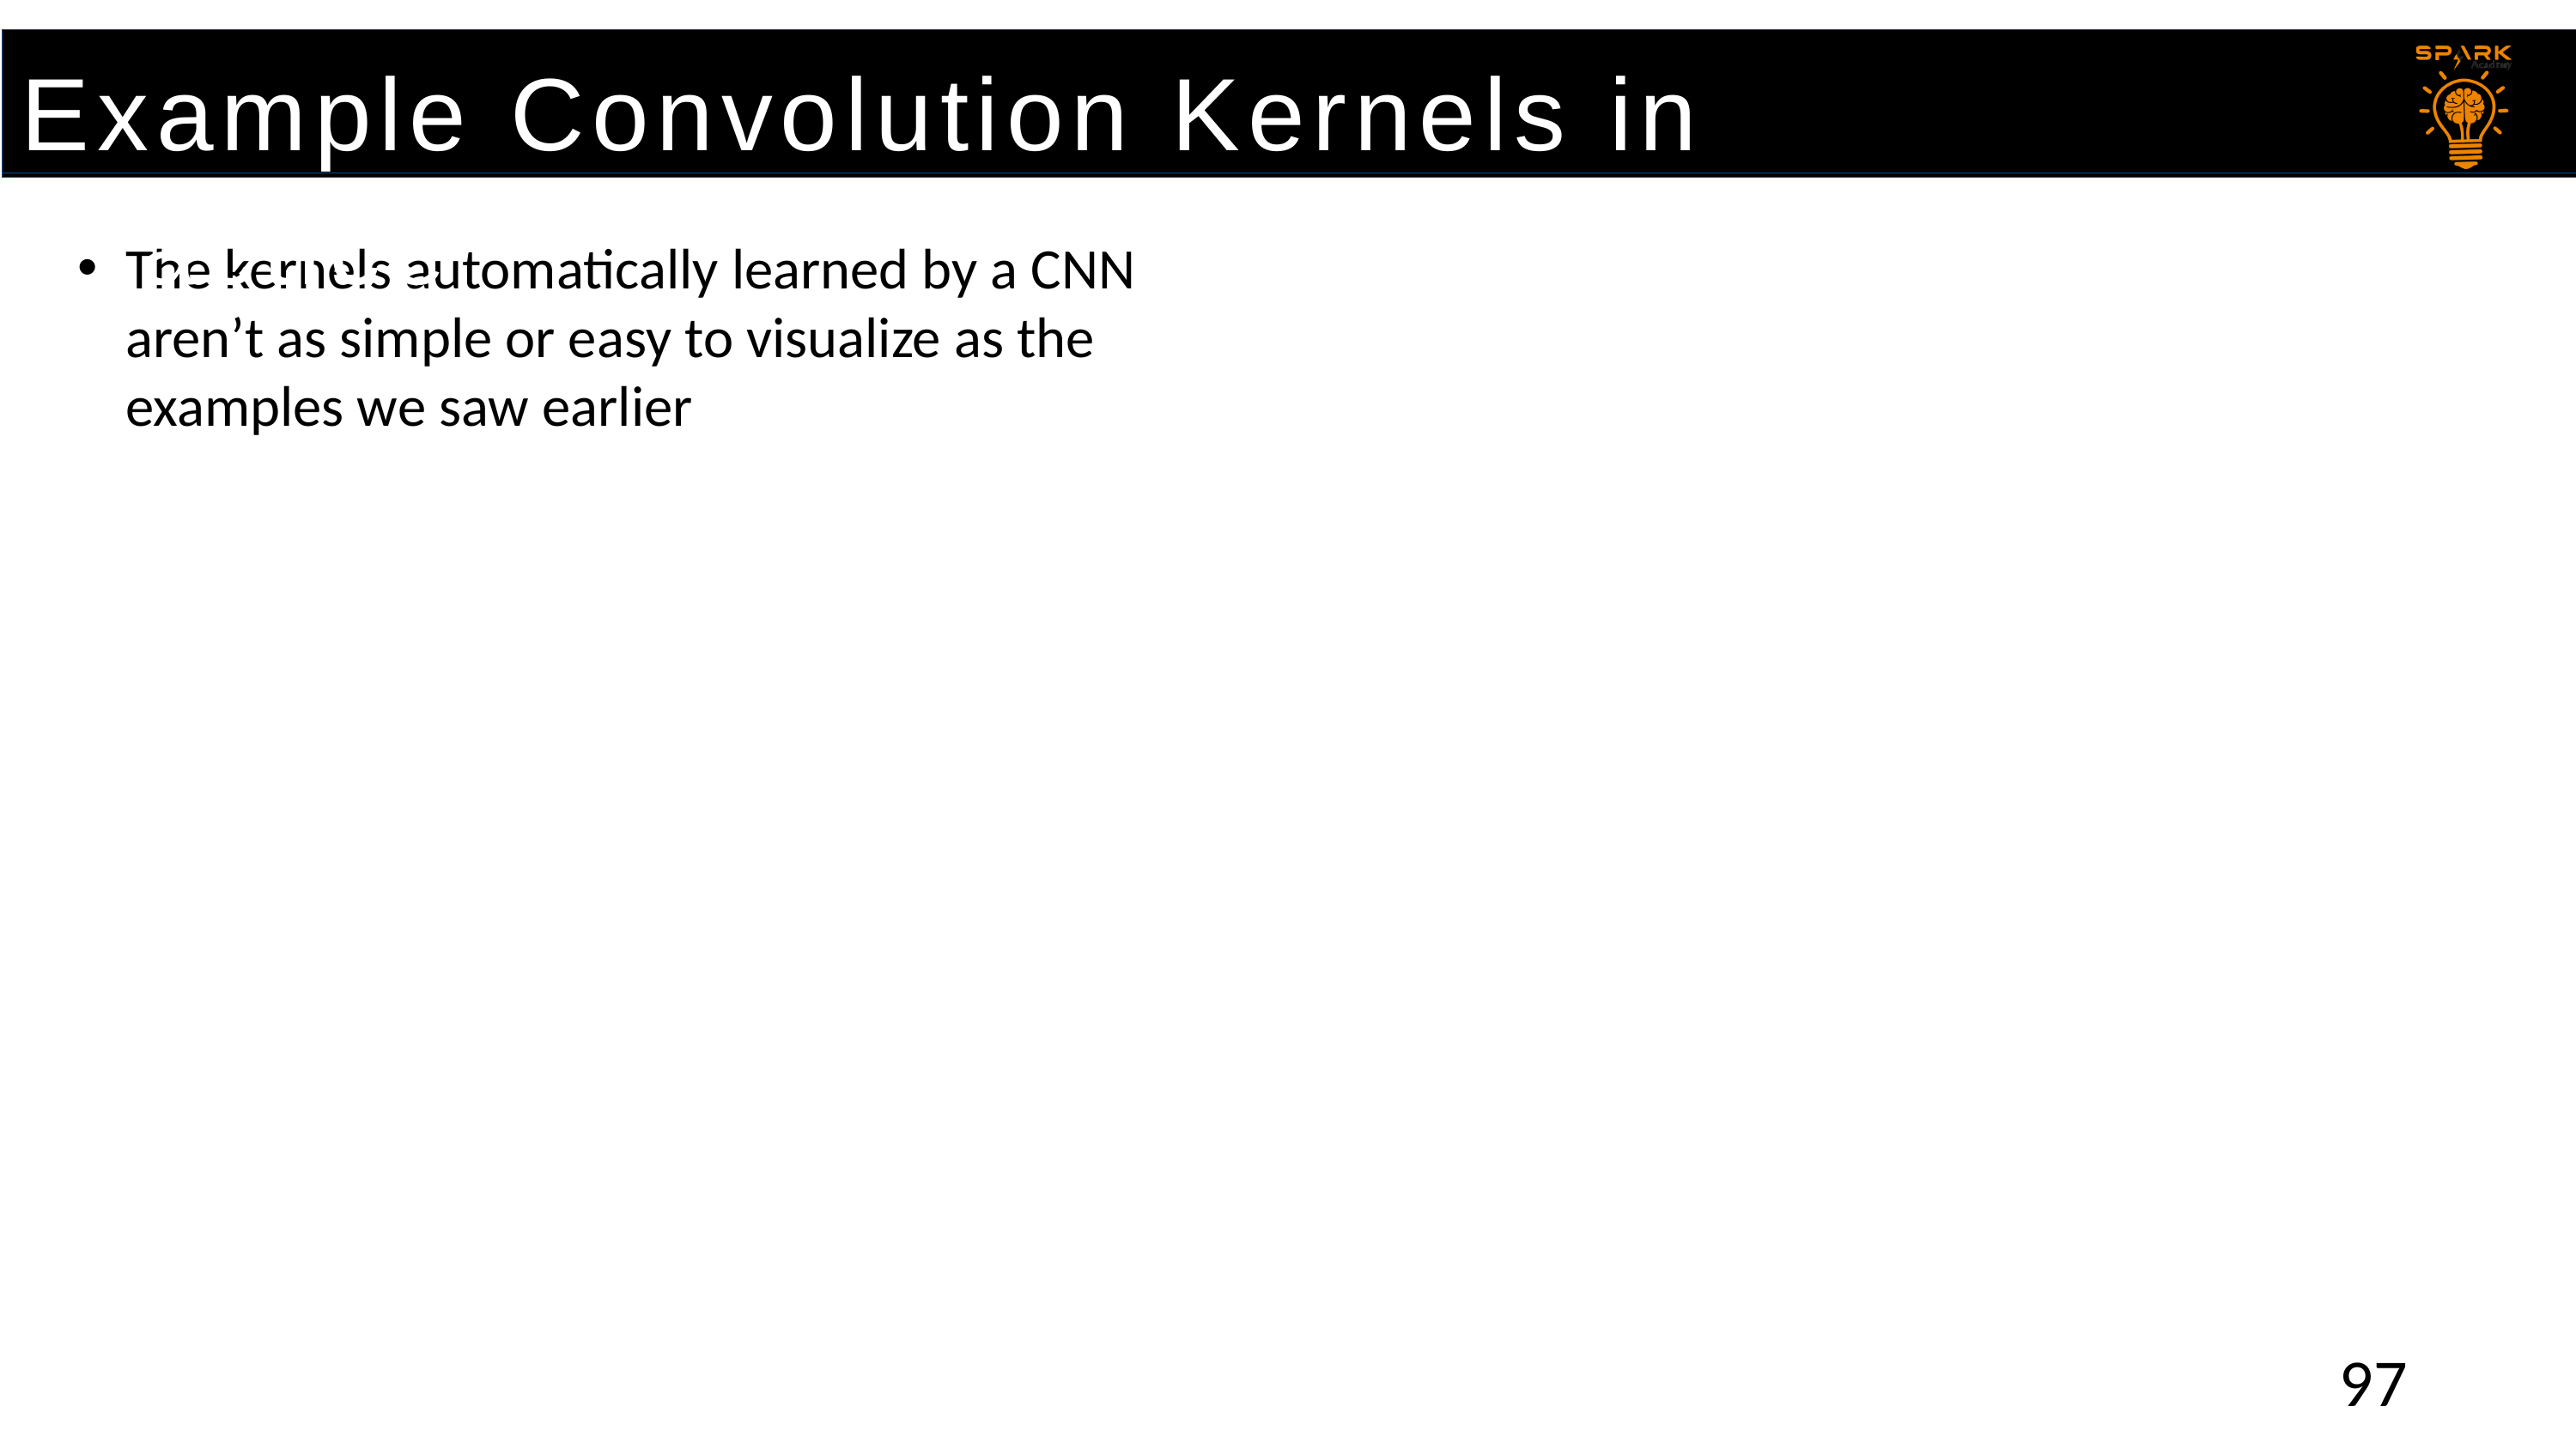

Example Convolution Kernels in Practice
# Example Convolution Kernels In Practice

The kernels automatically learned by a CNN aren’t as simple or easy to visualize as the examples we saw earlier

97
97